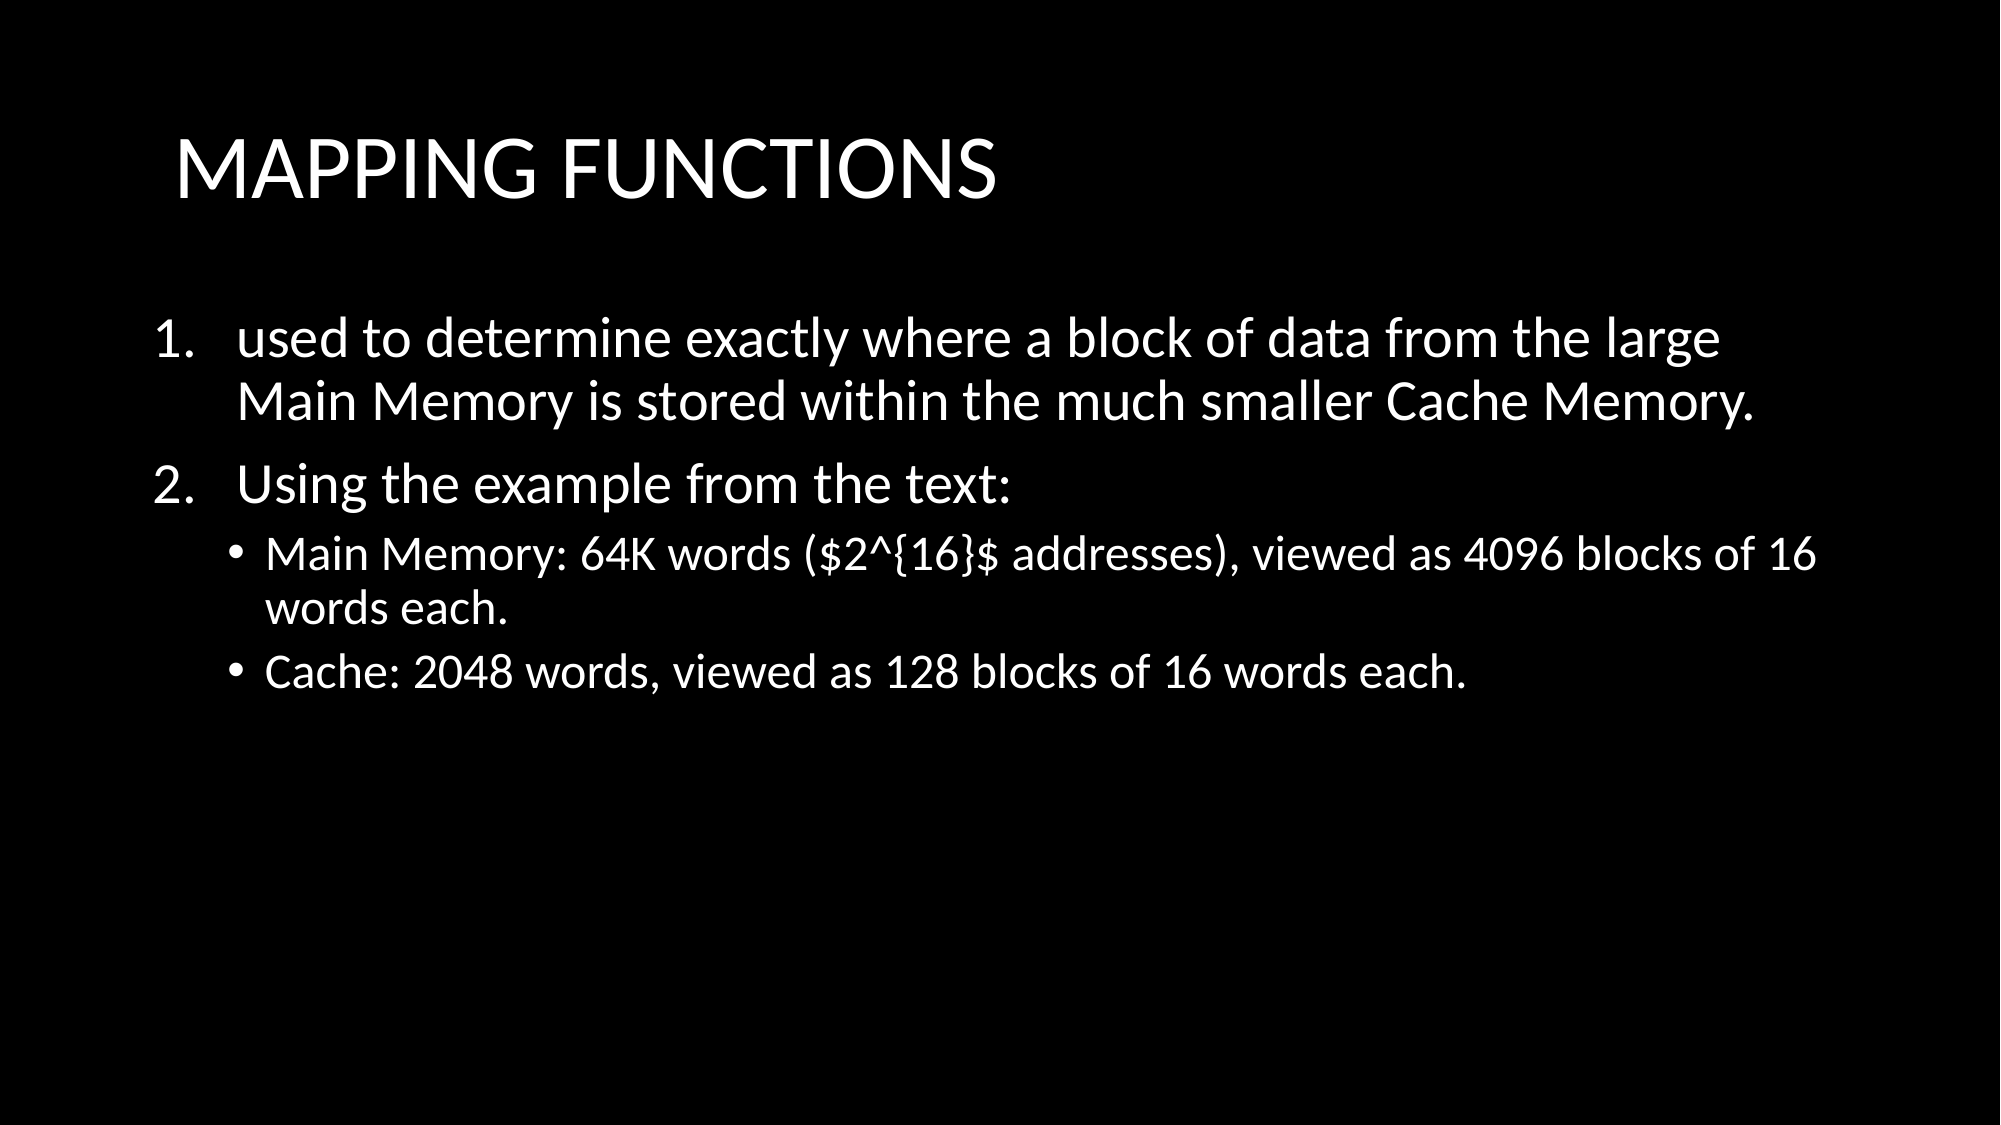

# MAPPING FUNCTIONS
used to determine exactly where a block of data from the large Main Memory is stored within the much smaller Cache Memory.
Using the example from the text:
Main Memory: 64K words ($2^{16}$ addresses), viewed as 4096 blocks of 16 words each.
Cache: 2048 words, viewed as 128 blocks of 16 words each.